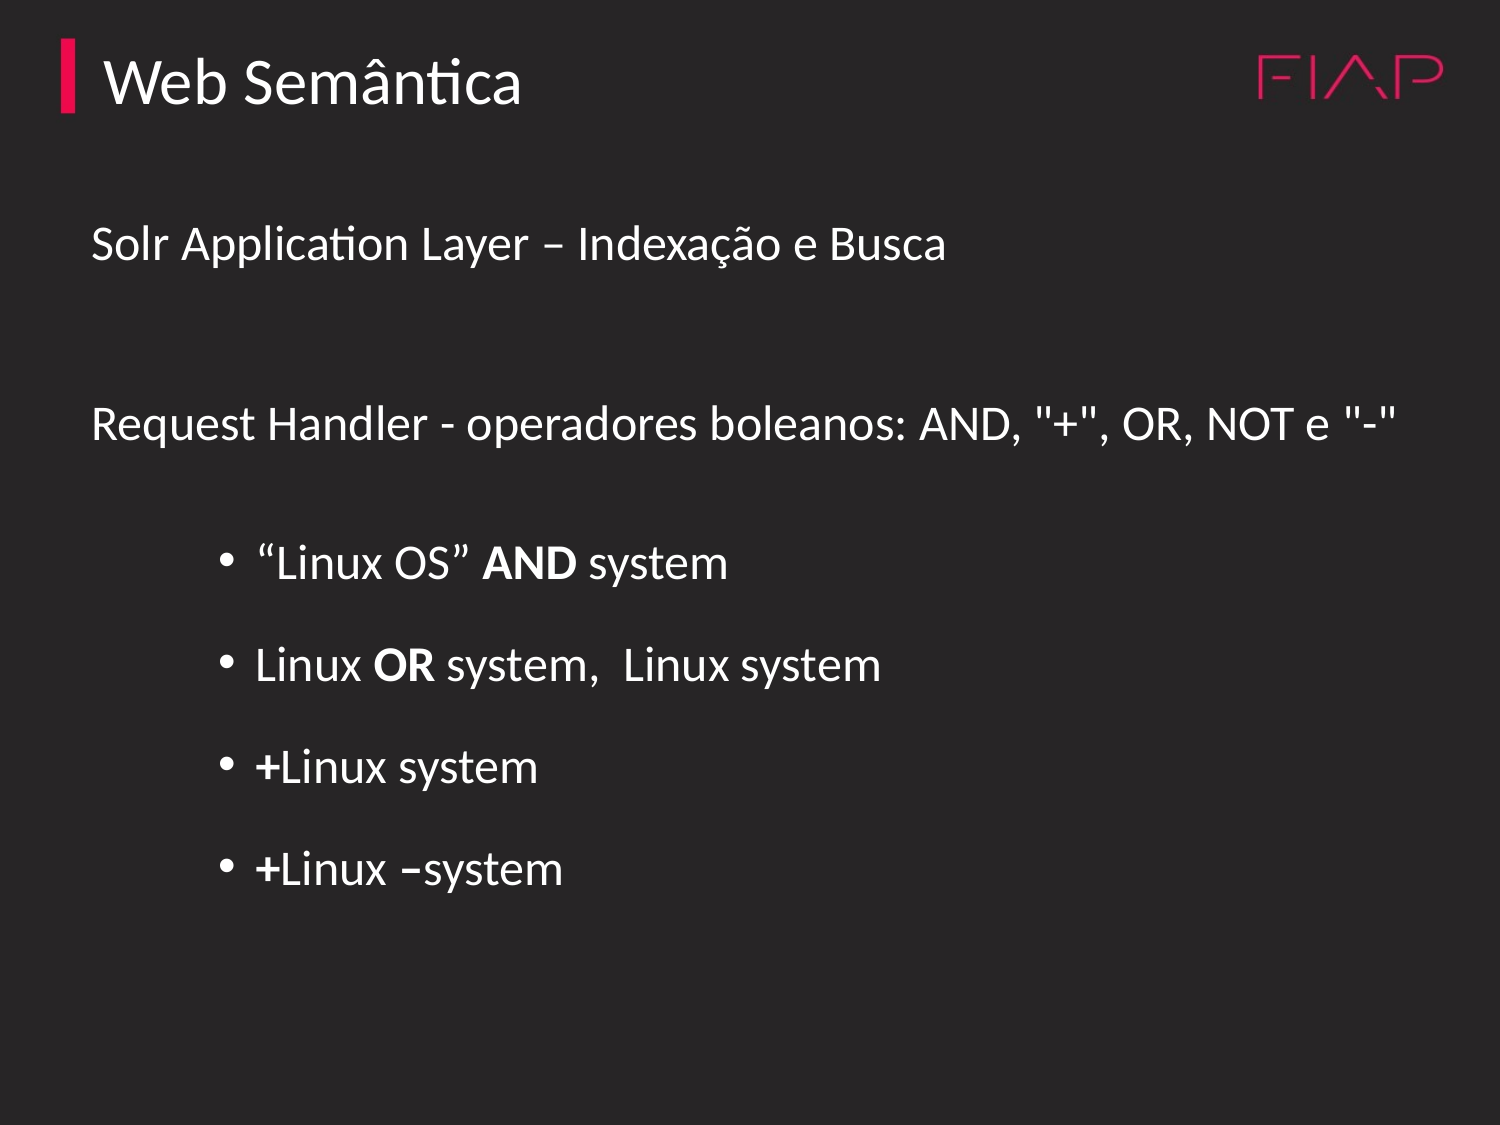

Web Semântica

Solr Application Layer – Indexação e Busca

Request Handler - operadores boleanos: AND, "+", OR, NOT e "-"

“Linux OS” AND system
Linux OR system,  Linux system
+Linux system
+Linux –system